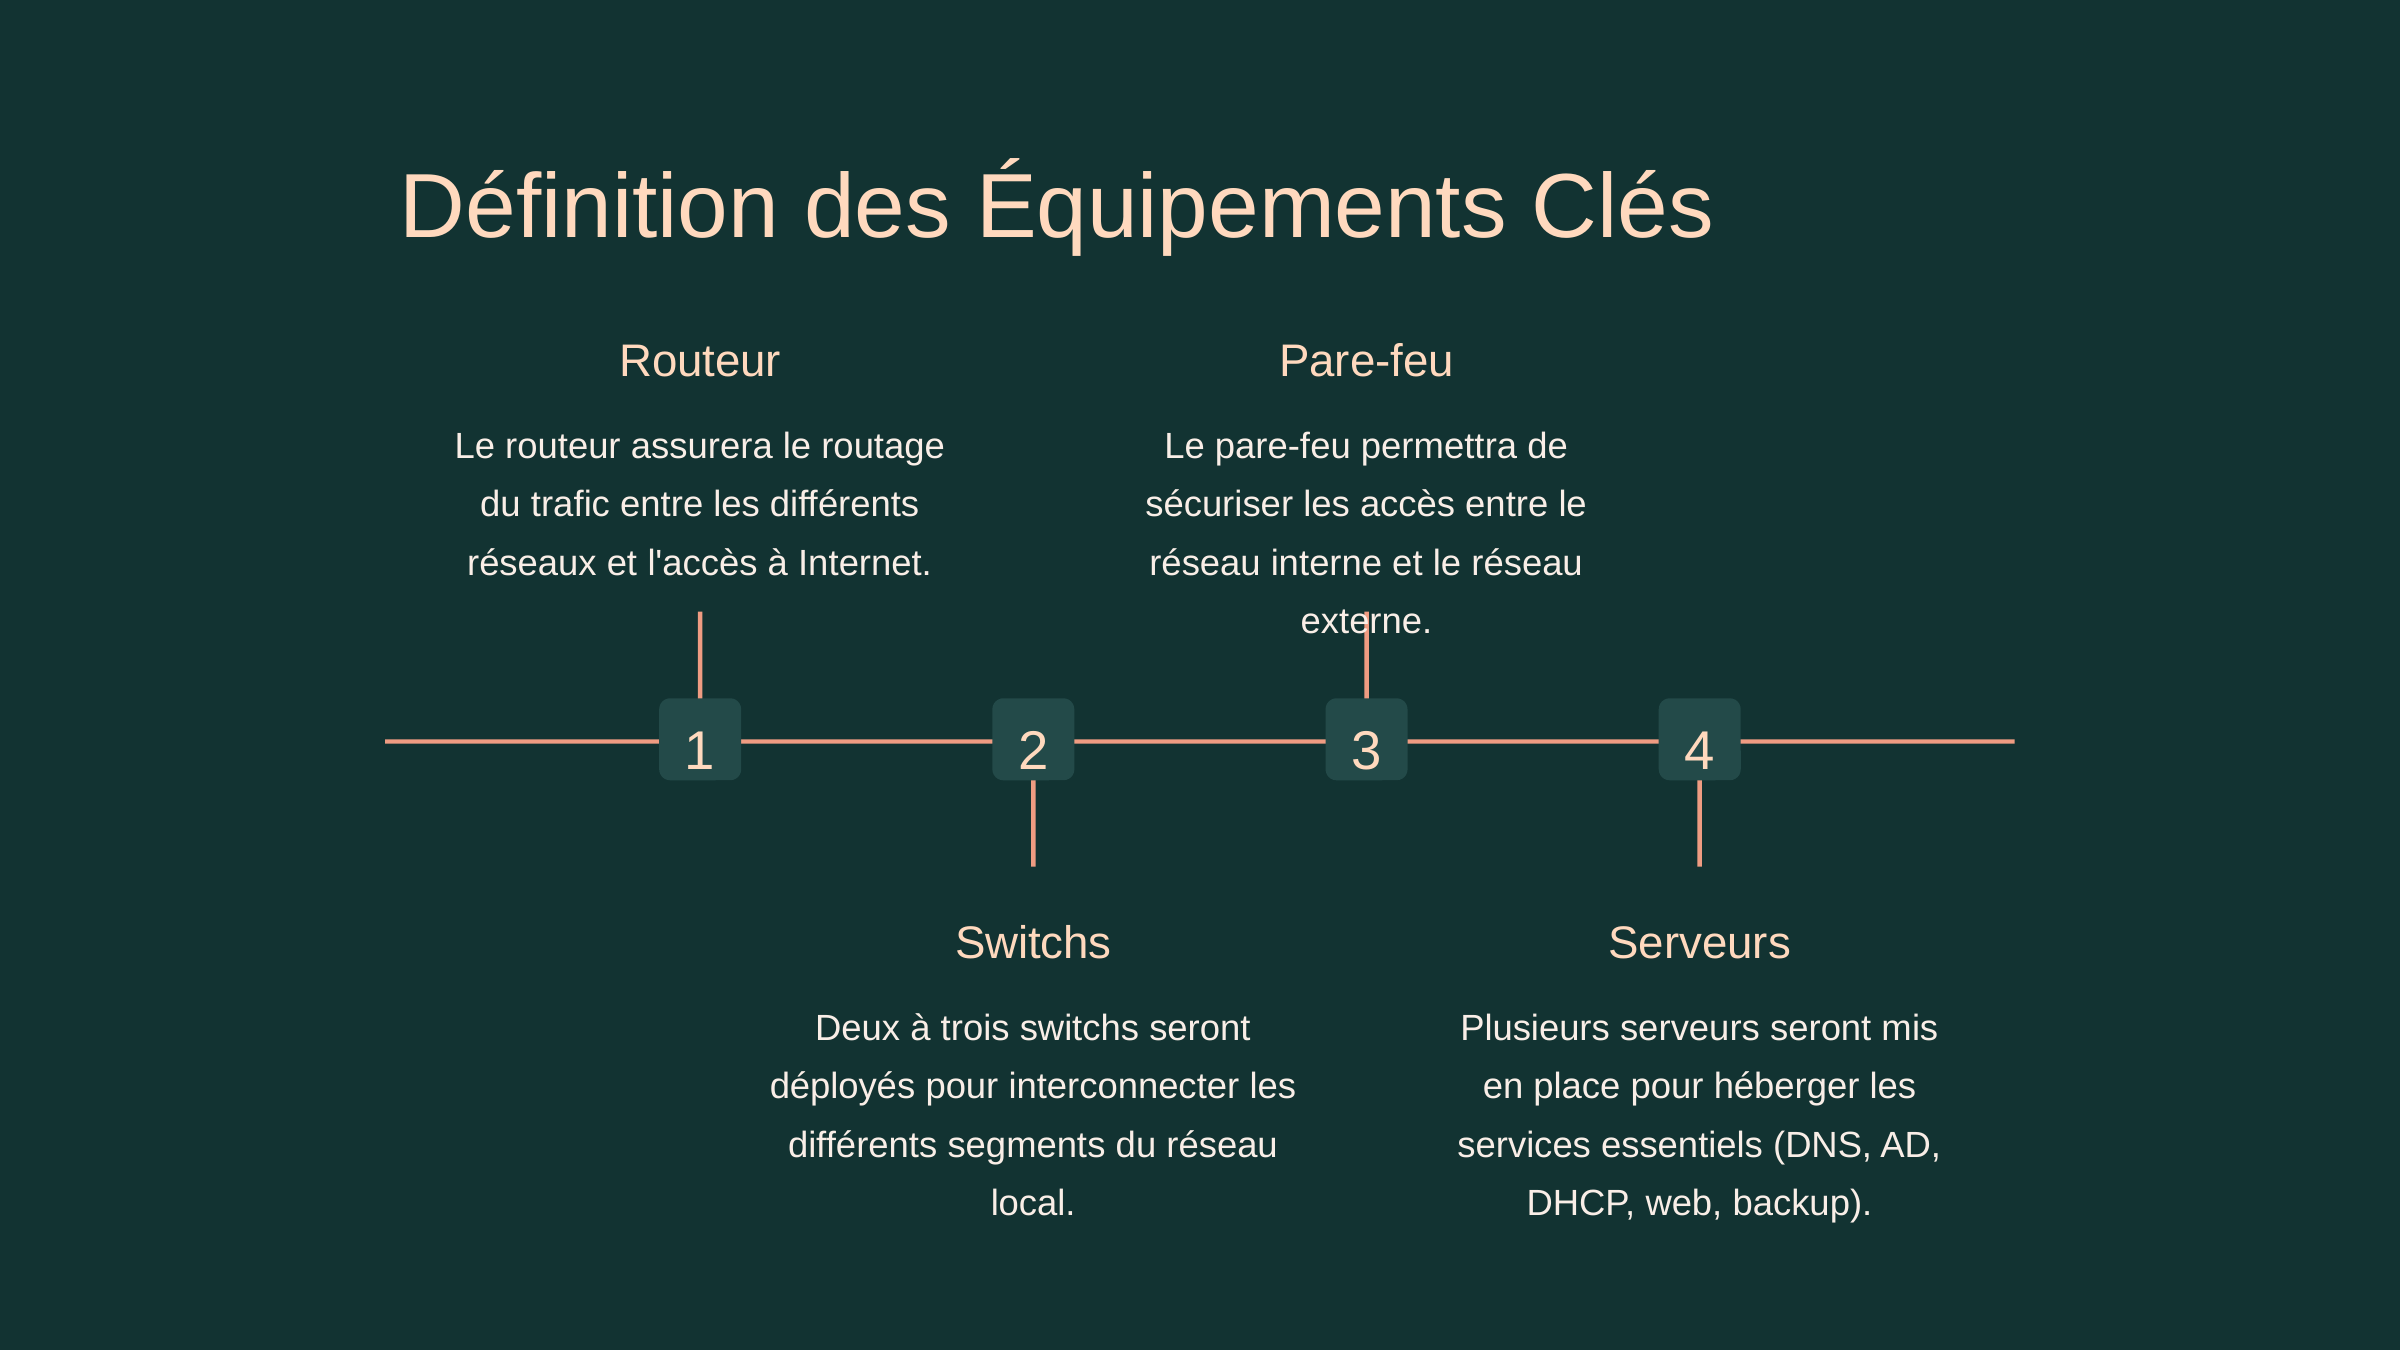

Définition des Équipements Clés
Routeur
Pare-feu
Le routeur assurera le routage du trafic entre les différents réseaux et l'accès à Internet.
Le pare-feu permettra de sécuriser les accès entre le réseau interne et le réseau externe.

1
2
3
4

Switchs
Serveurs
Deux à trois switchs seront déployés pour interconnecter les différents segments du réseau local.
Plusieurs serveurs seront mis en place pour héberger les services essentiels (DNS, AD, DHCP, web, backup).